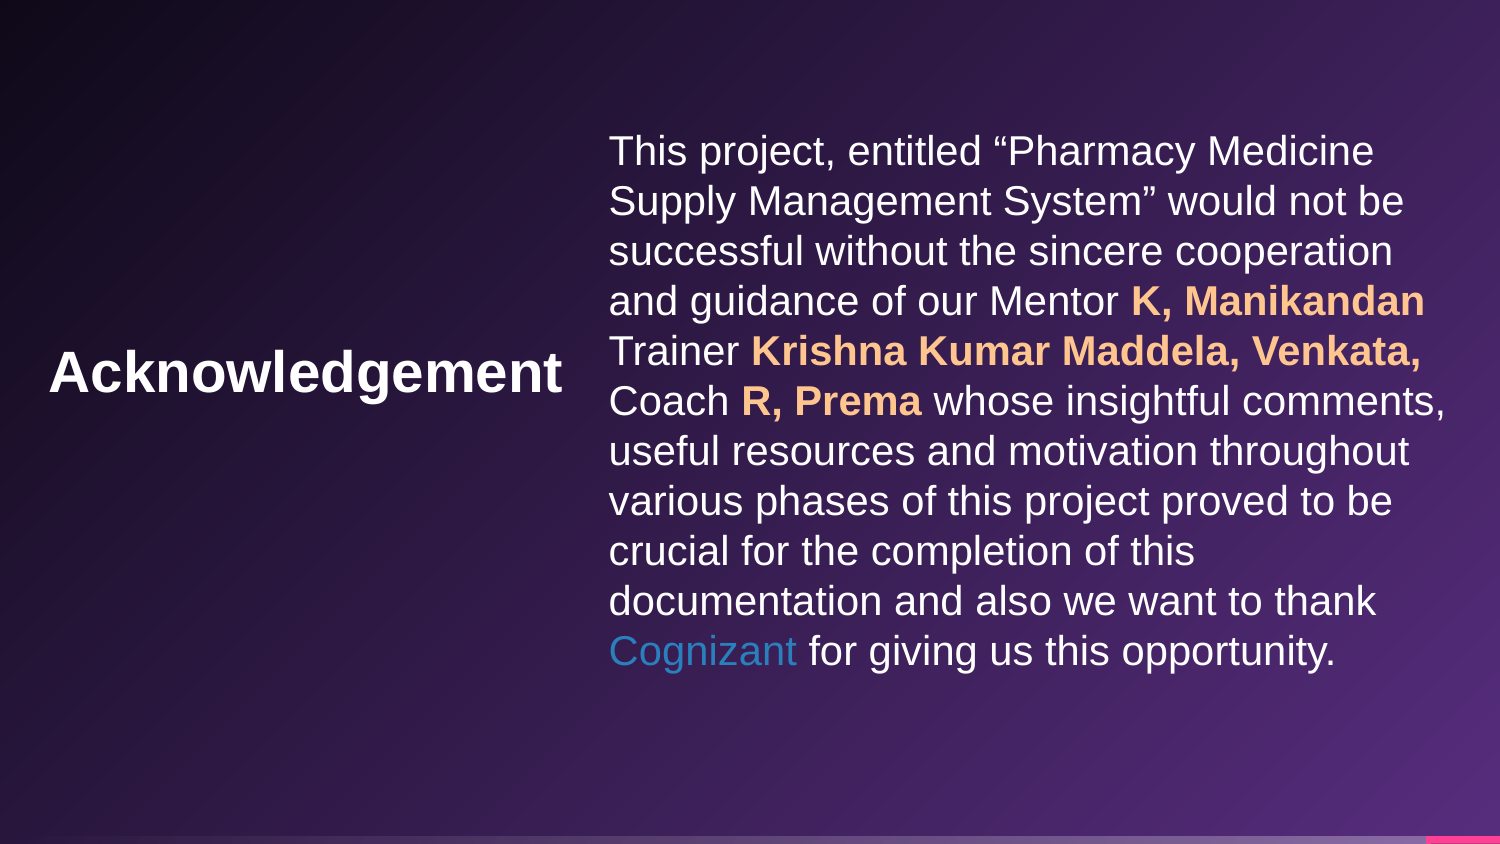

# Acknowledgement
This project, entitled “Pharmacy Medicine Supply Management System” would not be successful without the sincere cooperation and guidance of our Mentor K, Manikandan Trainer Krishna Kumar Maddela, Venkata,
Coach R, Prema whose insightful comments, useful resources and motivation throughout various phases of this project proved to be crucial for the completion of this documentation and also we want to thank Cognizant for giving us this opportunity.